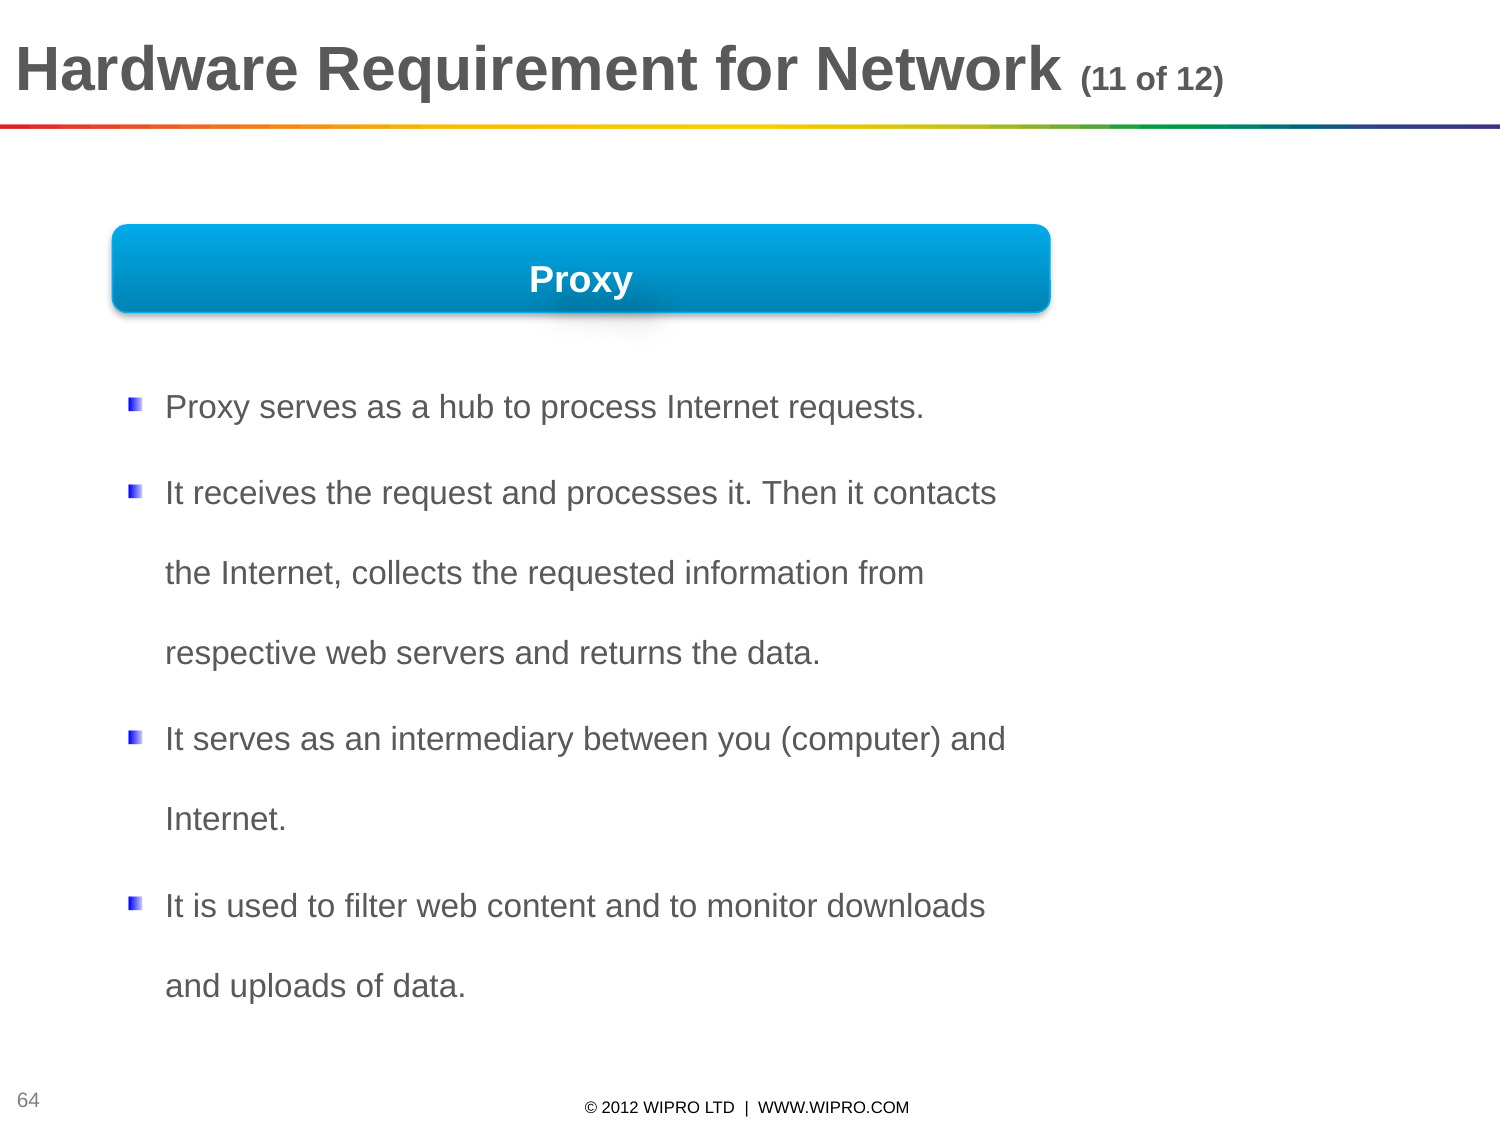

# Hardware Requirement for Network (11 of 12)
Proxy
Proxy serves as a hub to process Internet requests.
It receives the request and processes it. Then it contacts the Internet, collects the requested information from respective web servers and returns the data.
It serves as an intermediary between you (computer) and Internet.
It is used to filter web content and to monitor downloads and uploads of data.